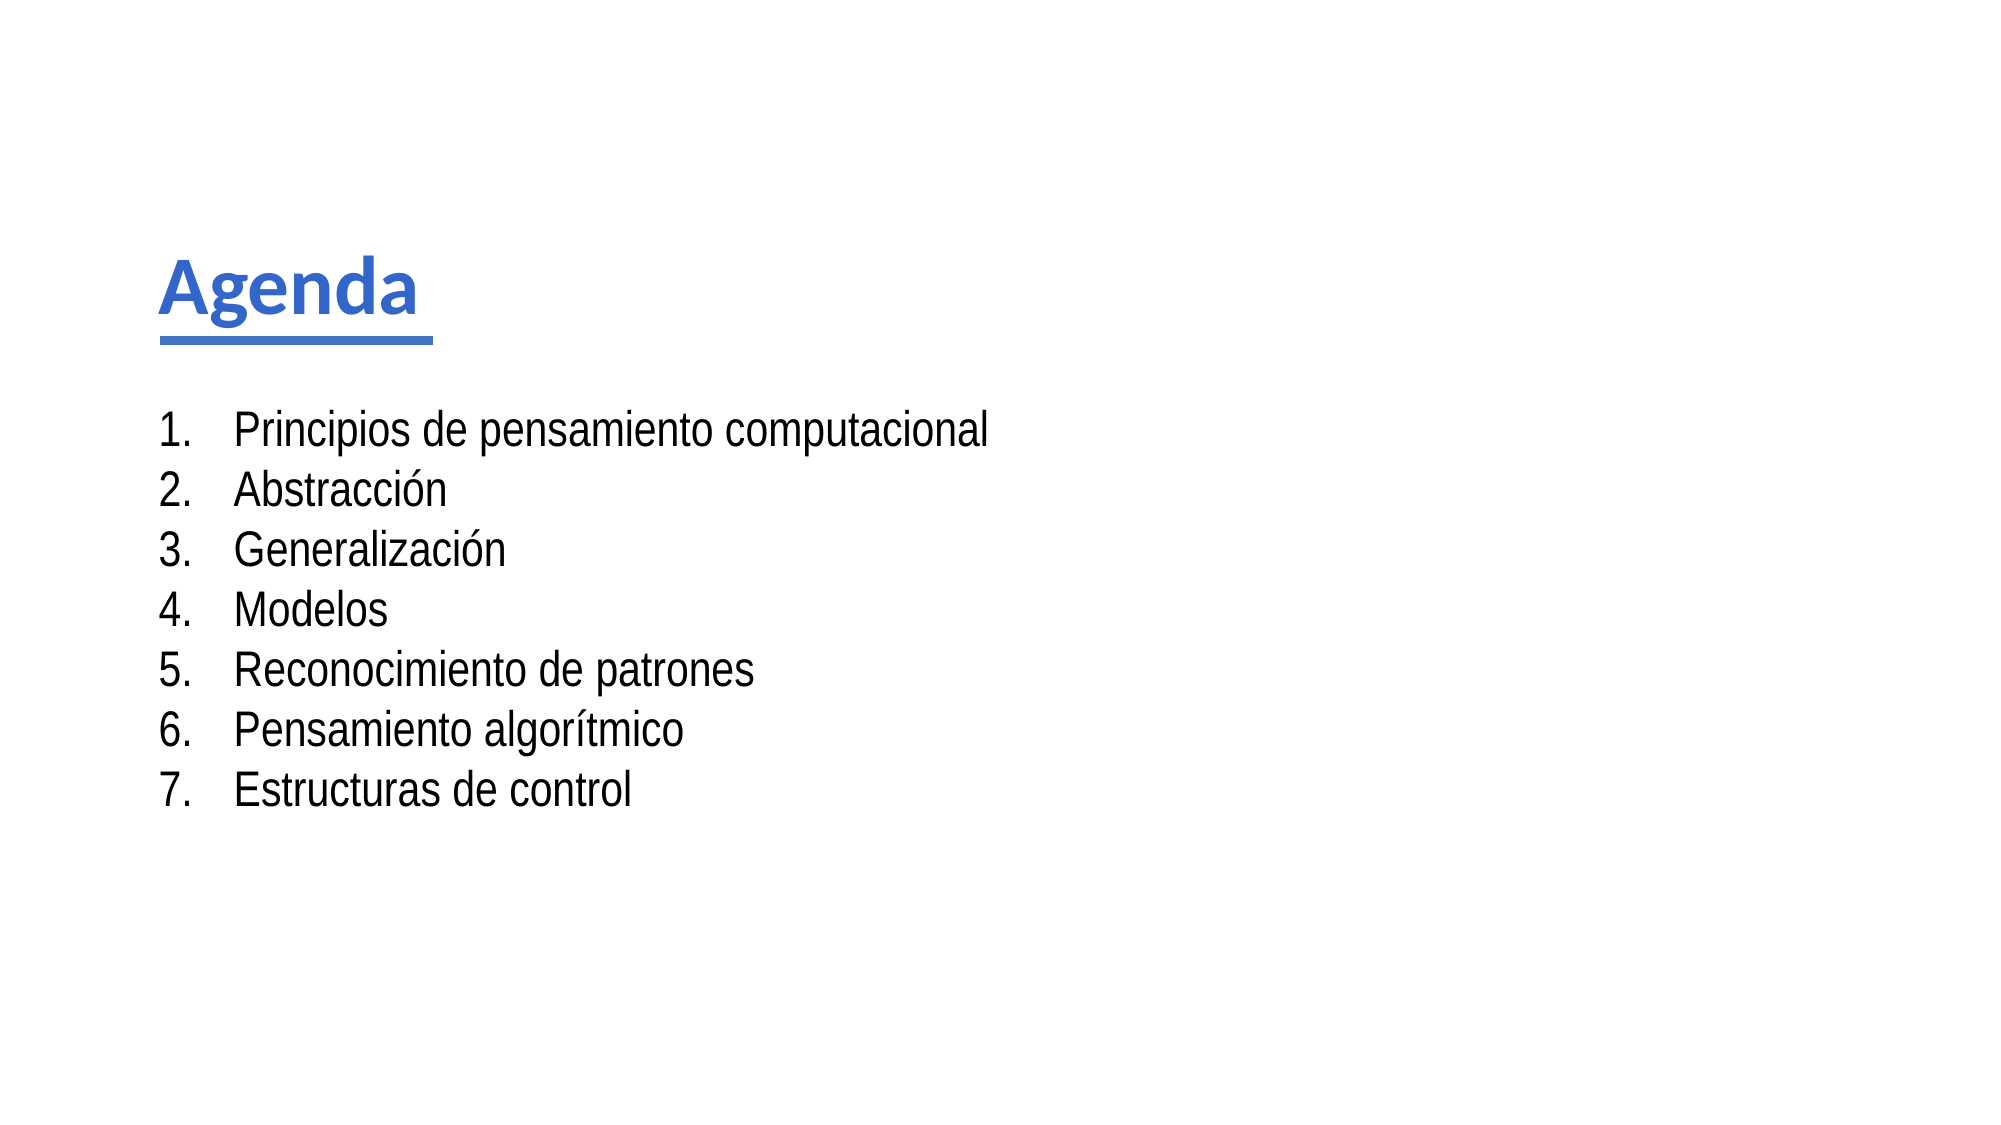

Agenda
Principios de pensamiento computacional
Abstracción
Generalización
Modelos
Reconocimiento de patrones
Pensamiento algorítmico
Estructuras de control